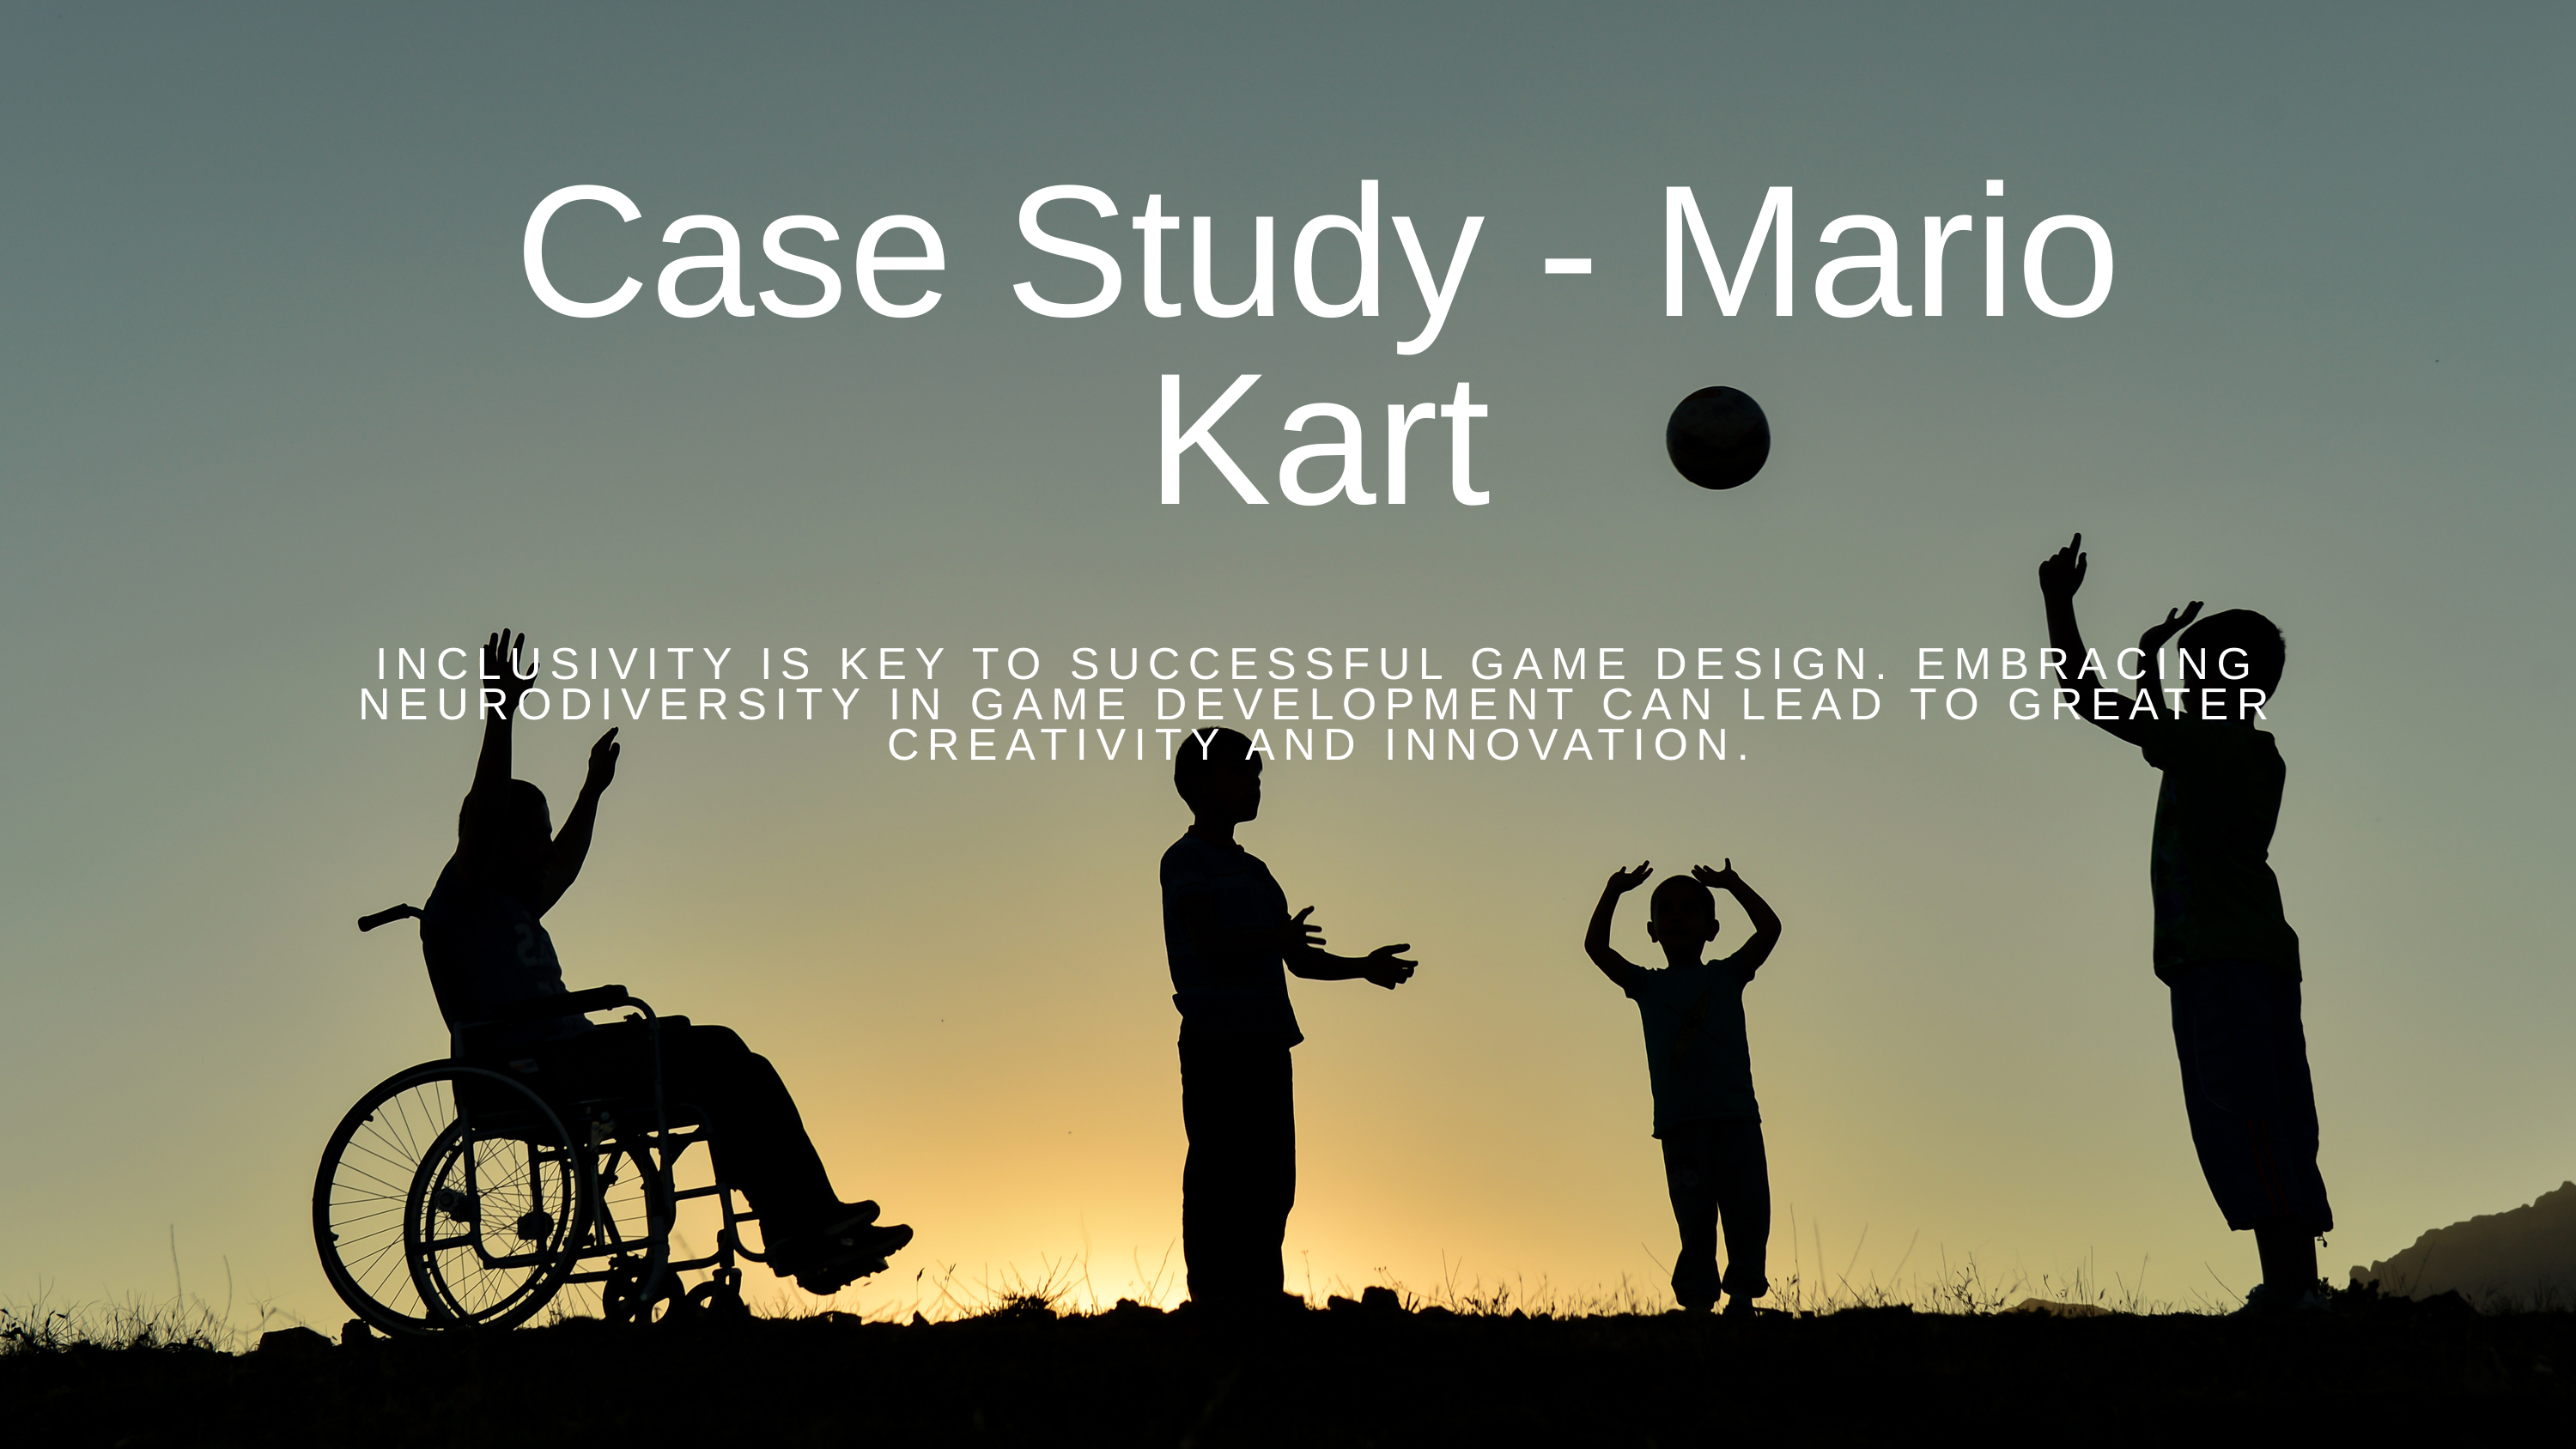

Case Study - Mario Kart
INCLUSIVITY IS KEY TO SUCCESSFUL GAME DESIGN. EMBRACING NEURODIVERSITY IN GAME DEVELOPMENT CAN LEAD TO GREATER CREATIVITY AND INNOVATION.